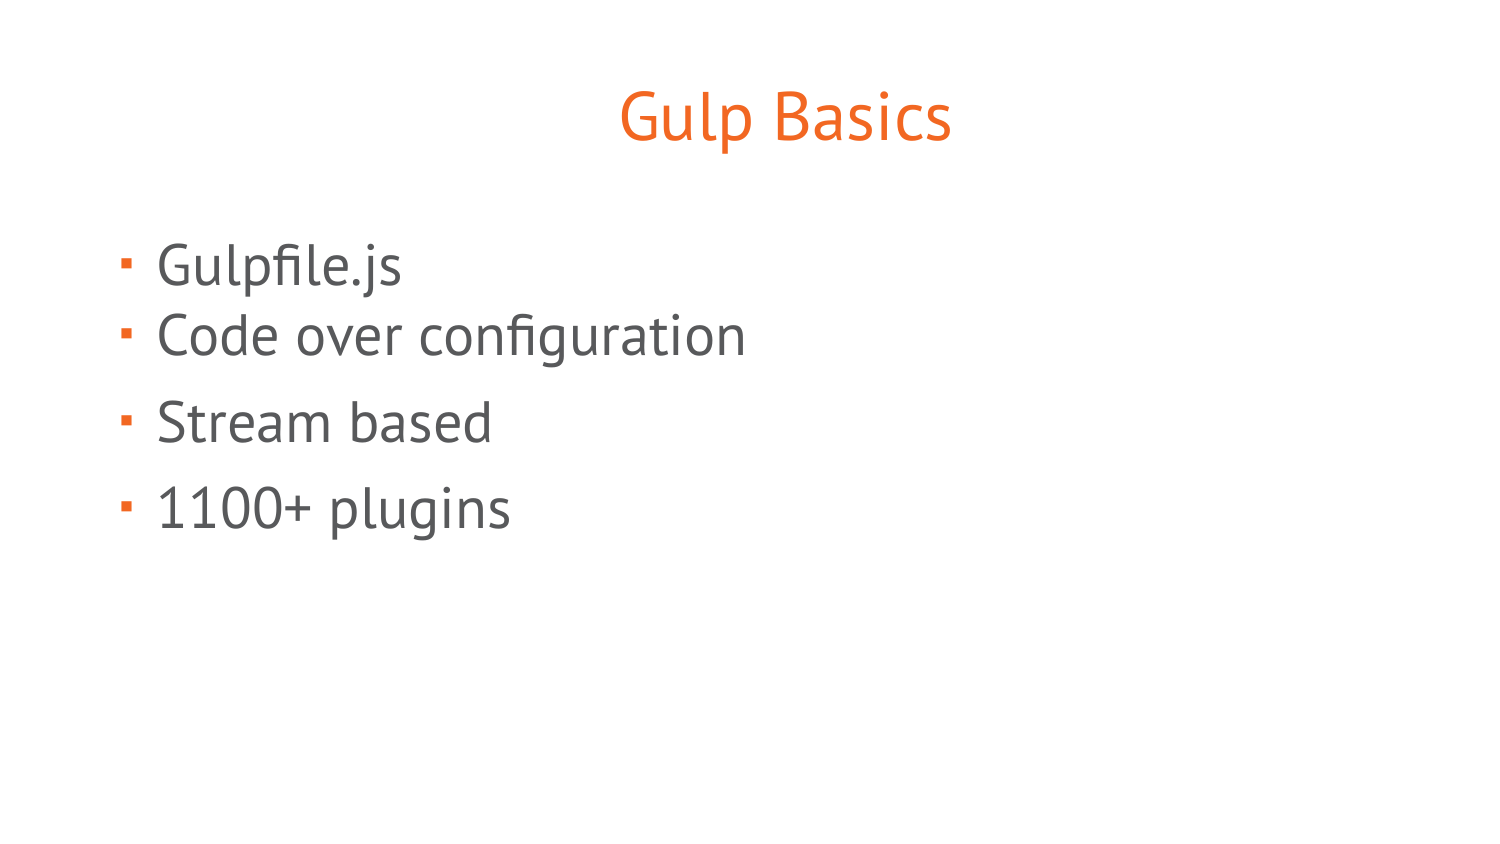

# Gulp Basics
Gulpfile.js
Code over configuration
Stream based
1100+ plugins